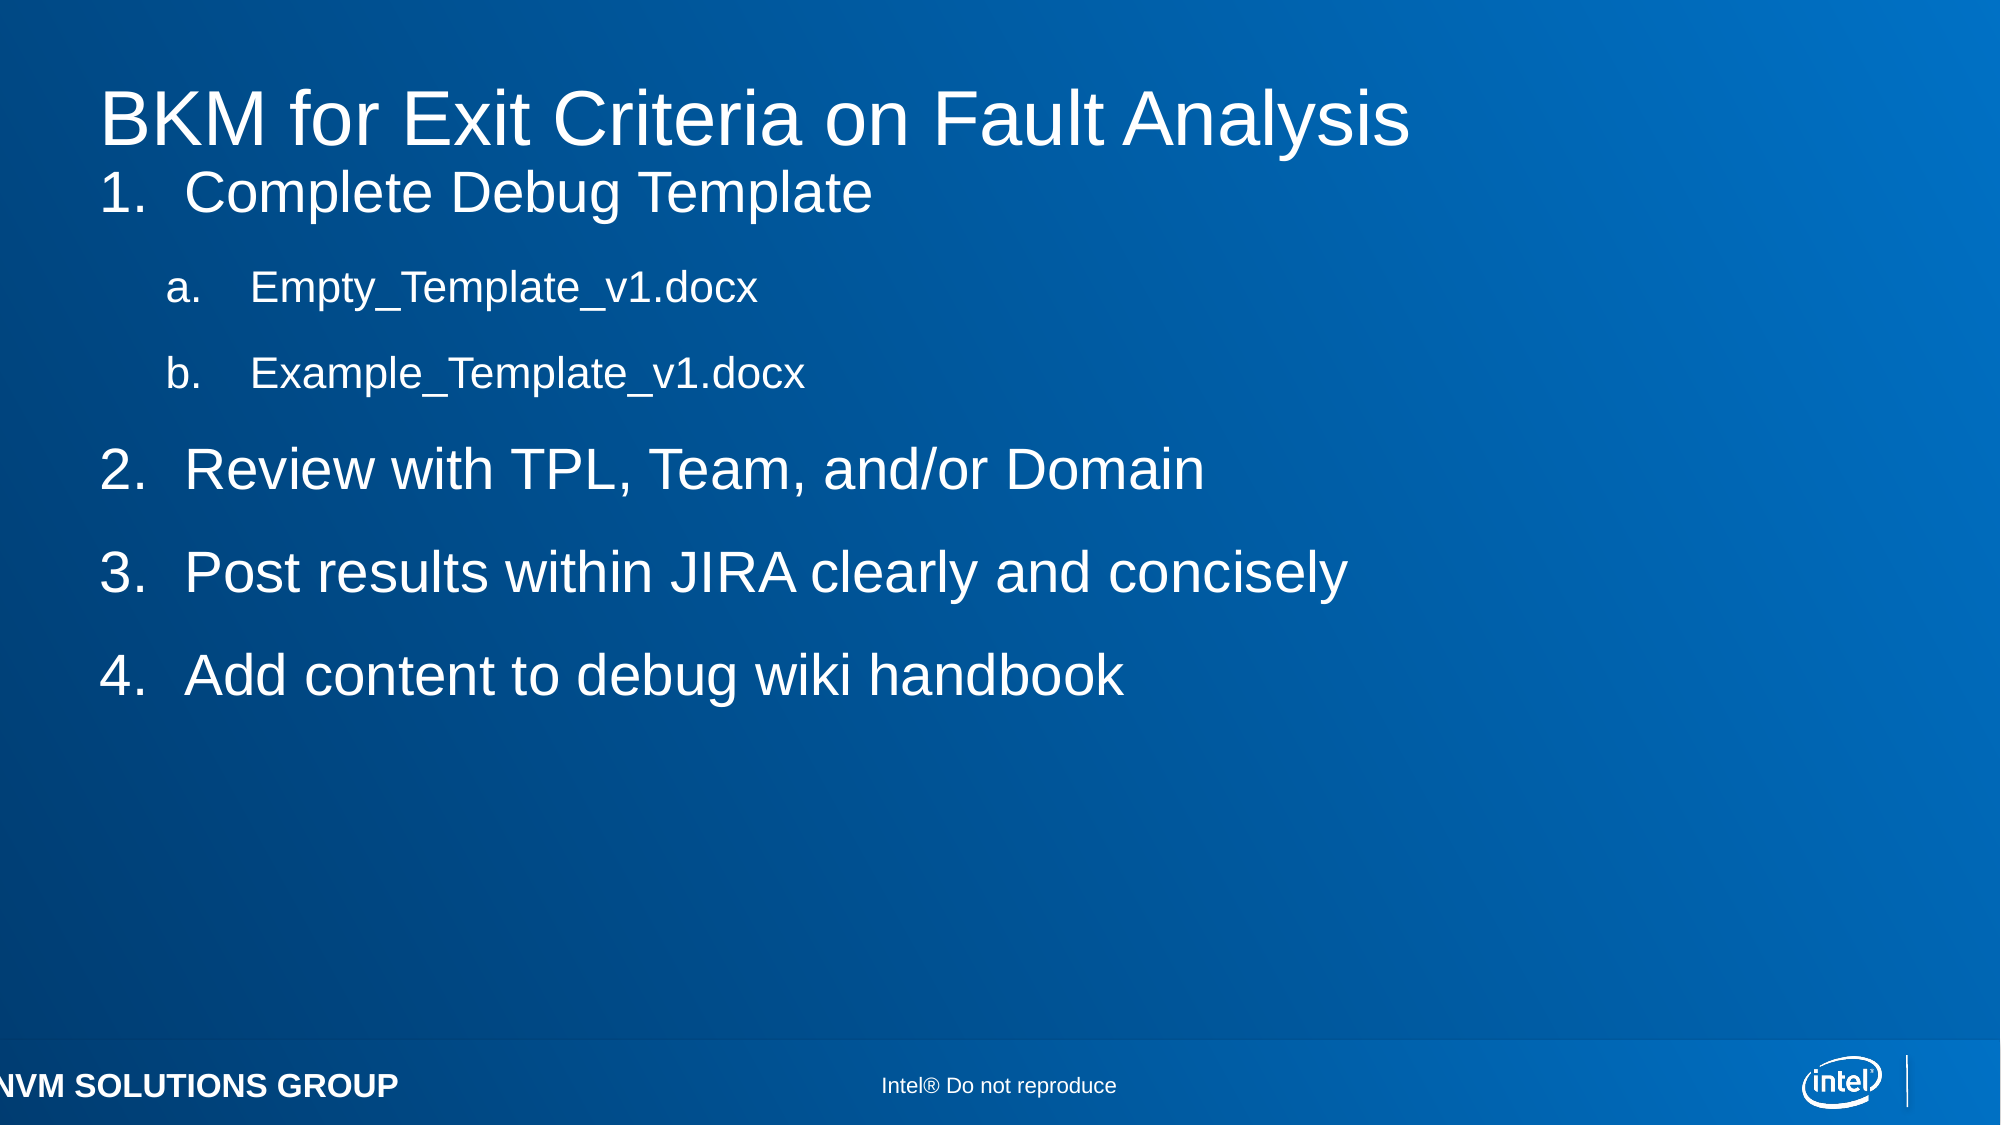

# BKM for Exit Criteria on Fault Analysis
Complete Debug Template
Empty_Template_v1.docx
Example_Template_v1.docx
Review with TPL, Team, and/or Domain
Post results within JIRA clearly and concisely
Add content to debug wiki handbook